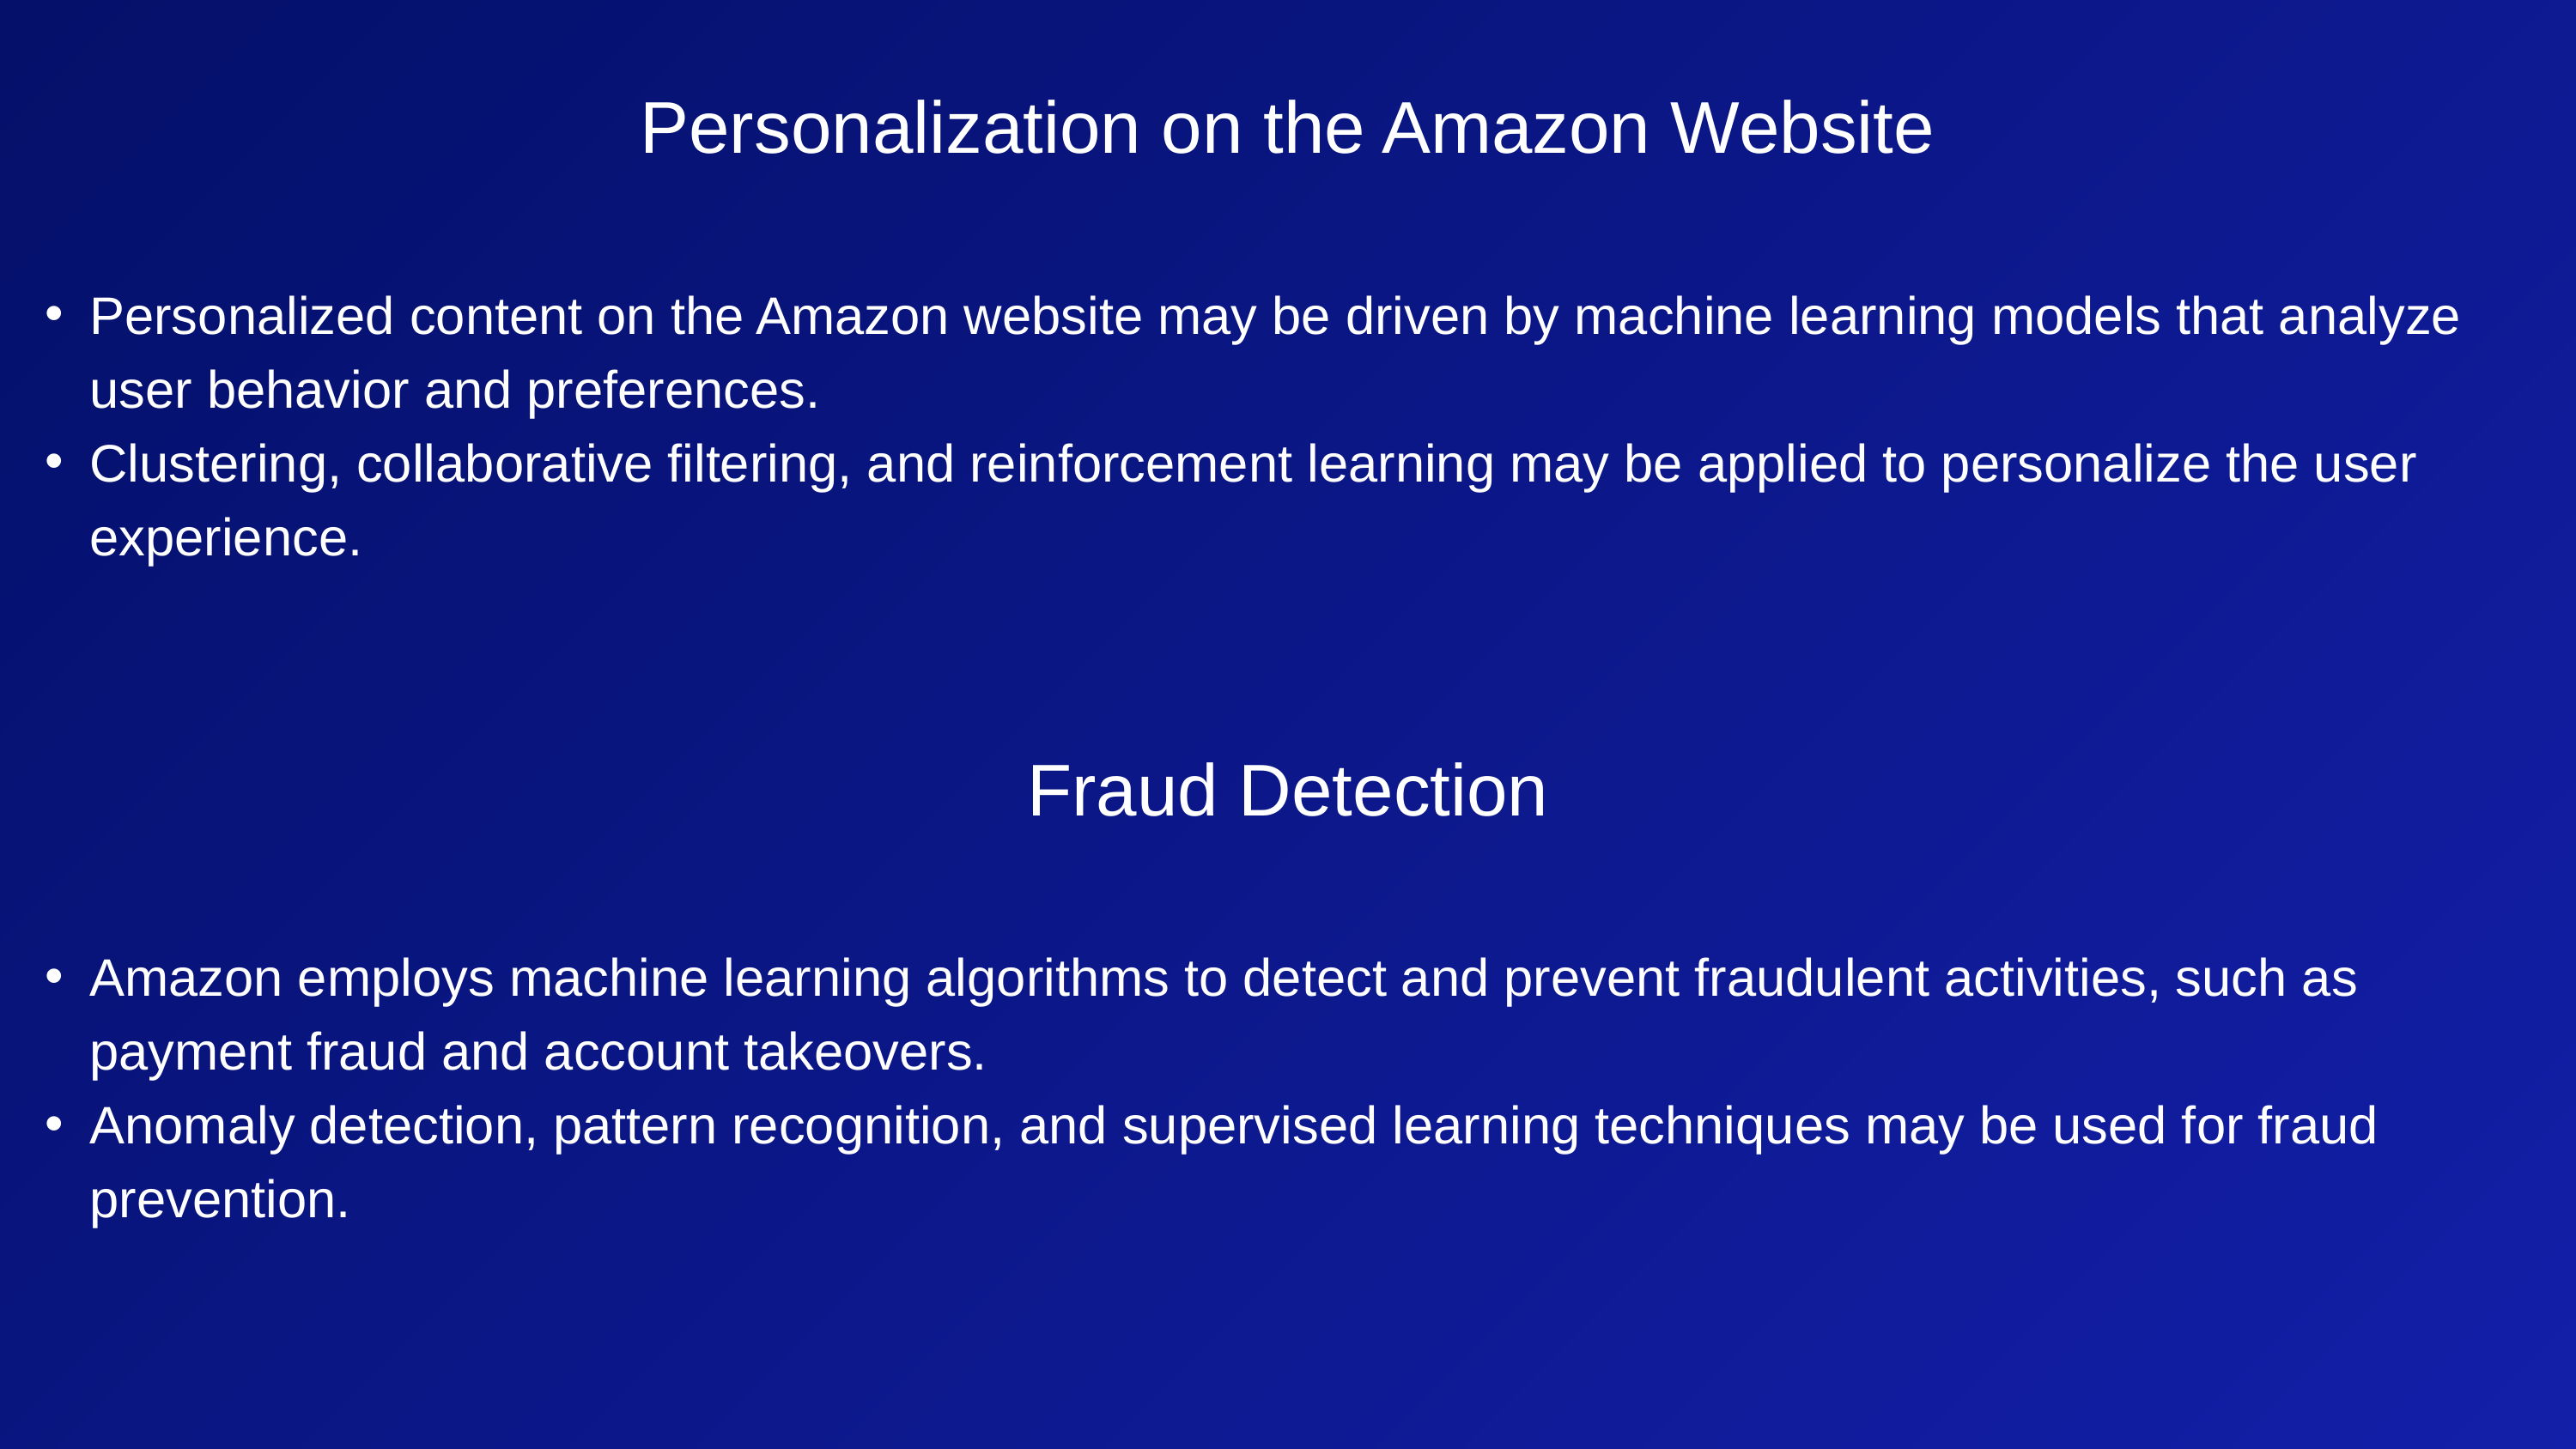

Personalization on the Amazon Website

Personalized content on the Amazon website may be driven by machine learning models that analyze user behavior and preferences.
Clustering, collaborative filtering, and reinforcement learning may be applied to personalize the user experience.

Fraud Detection

Amazon employs machine learning algorithms to detect and prevent fraudulent activities, such as payment fraud and account takeovers.
Anomaly detection, pattern recognition, and supervised learning techniques may be used for fraud prevention.